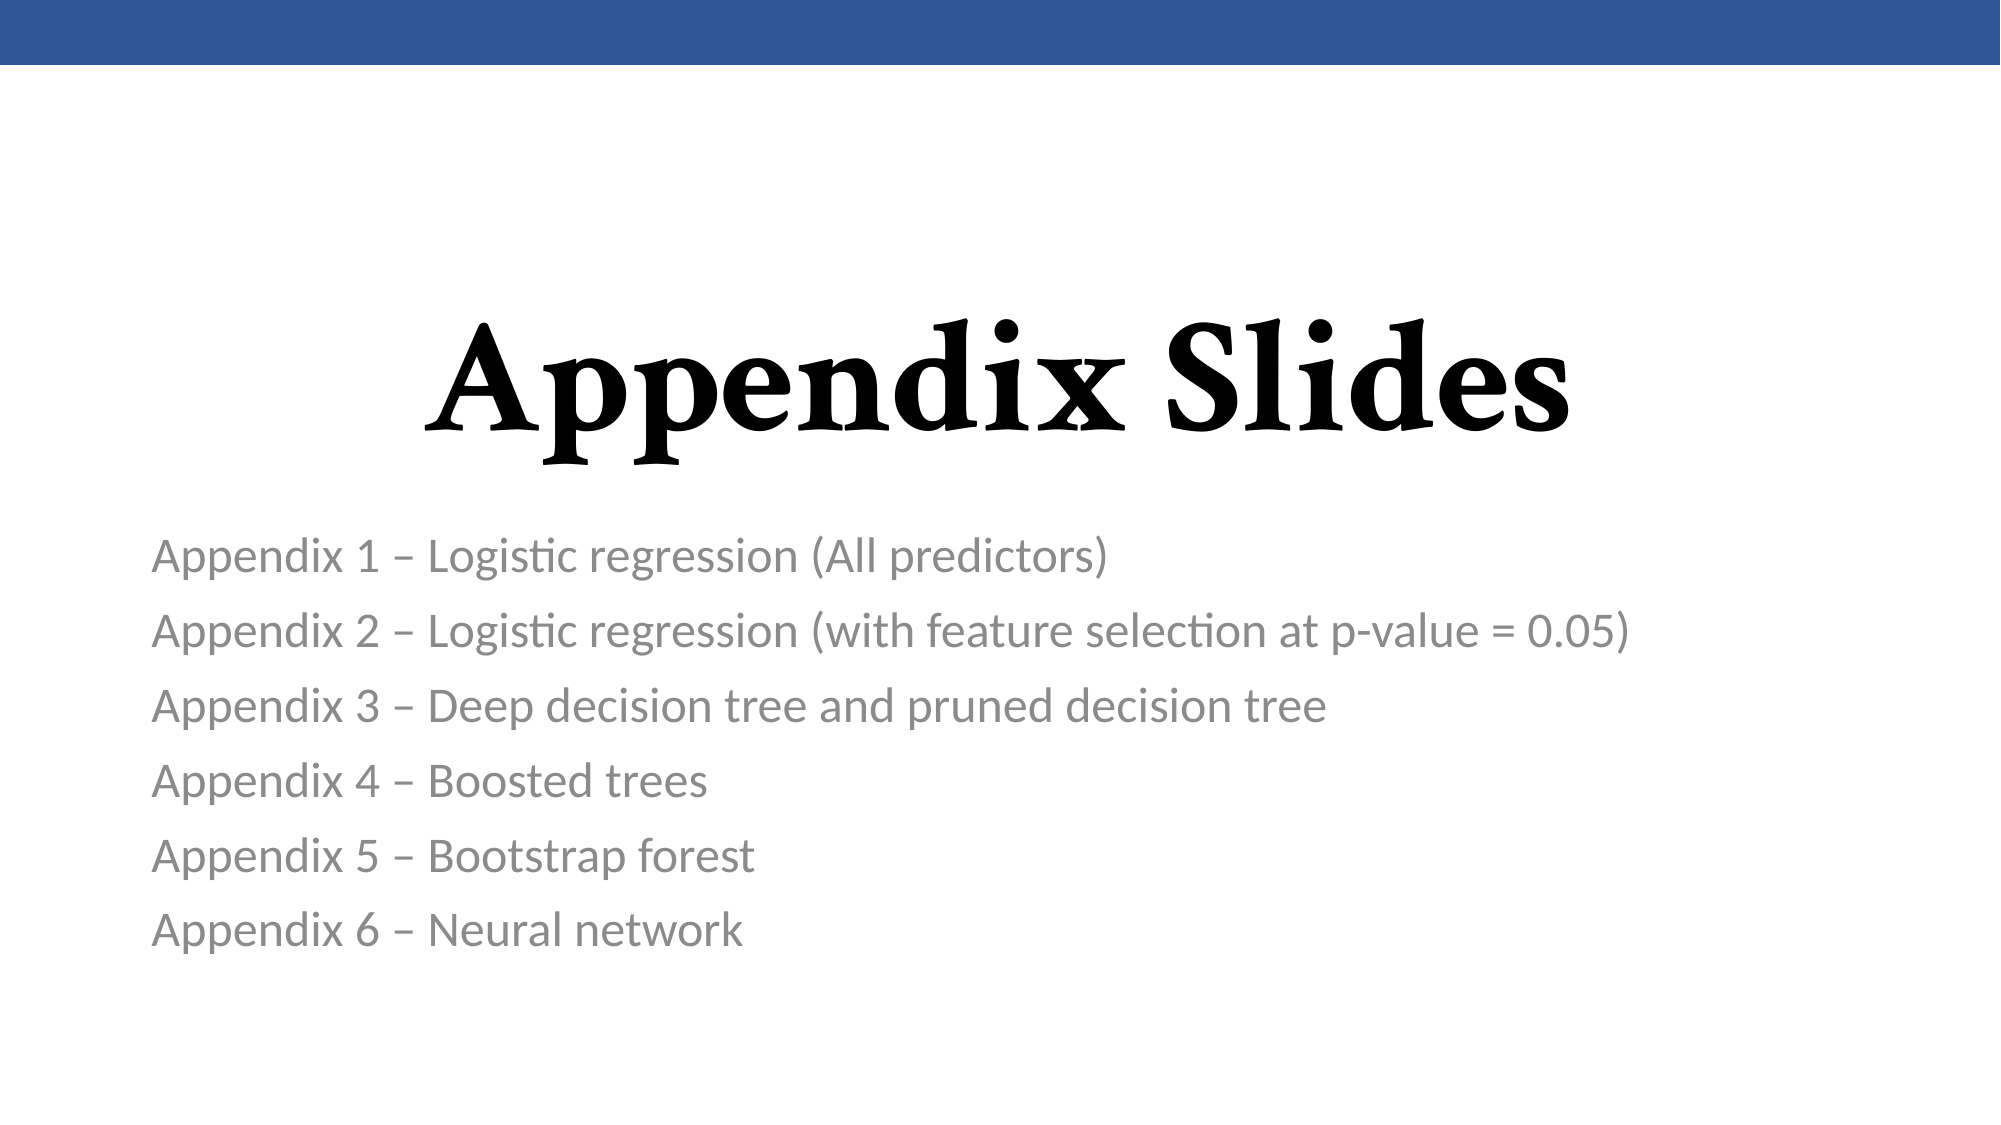

# Appendix Slides
Appendix 1 – Logistic regression (All predictors)
Appendix 2 – Logistic regression (with feature selection at p-value = 0.05)
Appendix 3 – Deep decision tree and pruned decision tree
Appendix 4 – Boosted trees
Appendix 5 – Bootstrap forest
Appendix 6 – Neural network